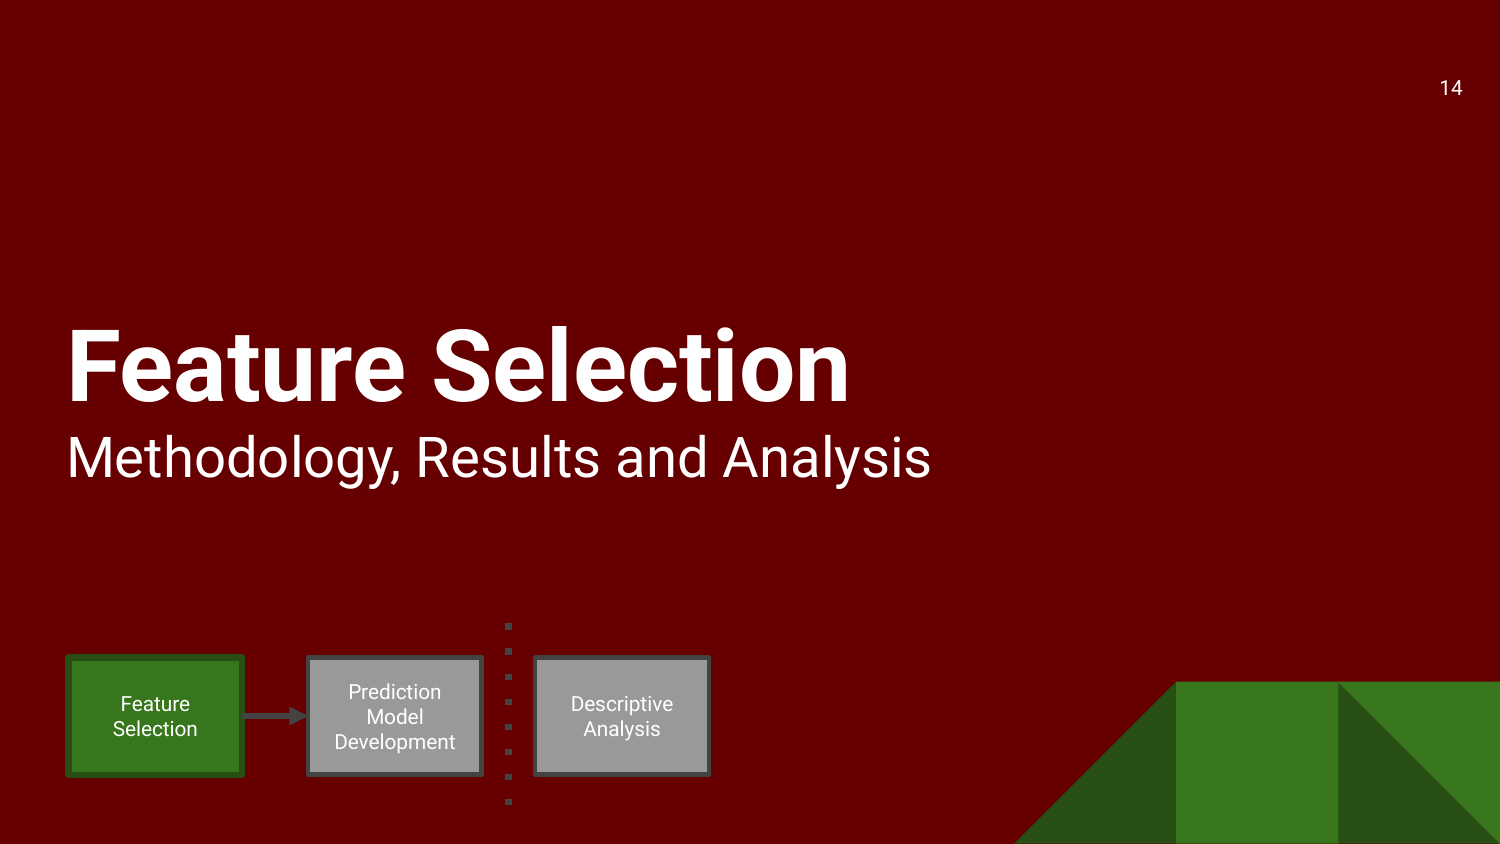

14
# Feature Selection
Methodology, Results and Analysis
Prediction Model Development
Descriptive Analysis
Feature Selection